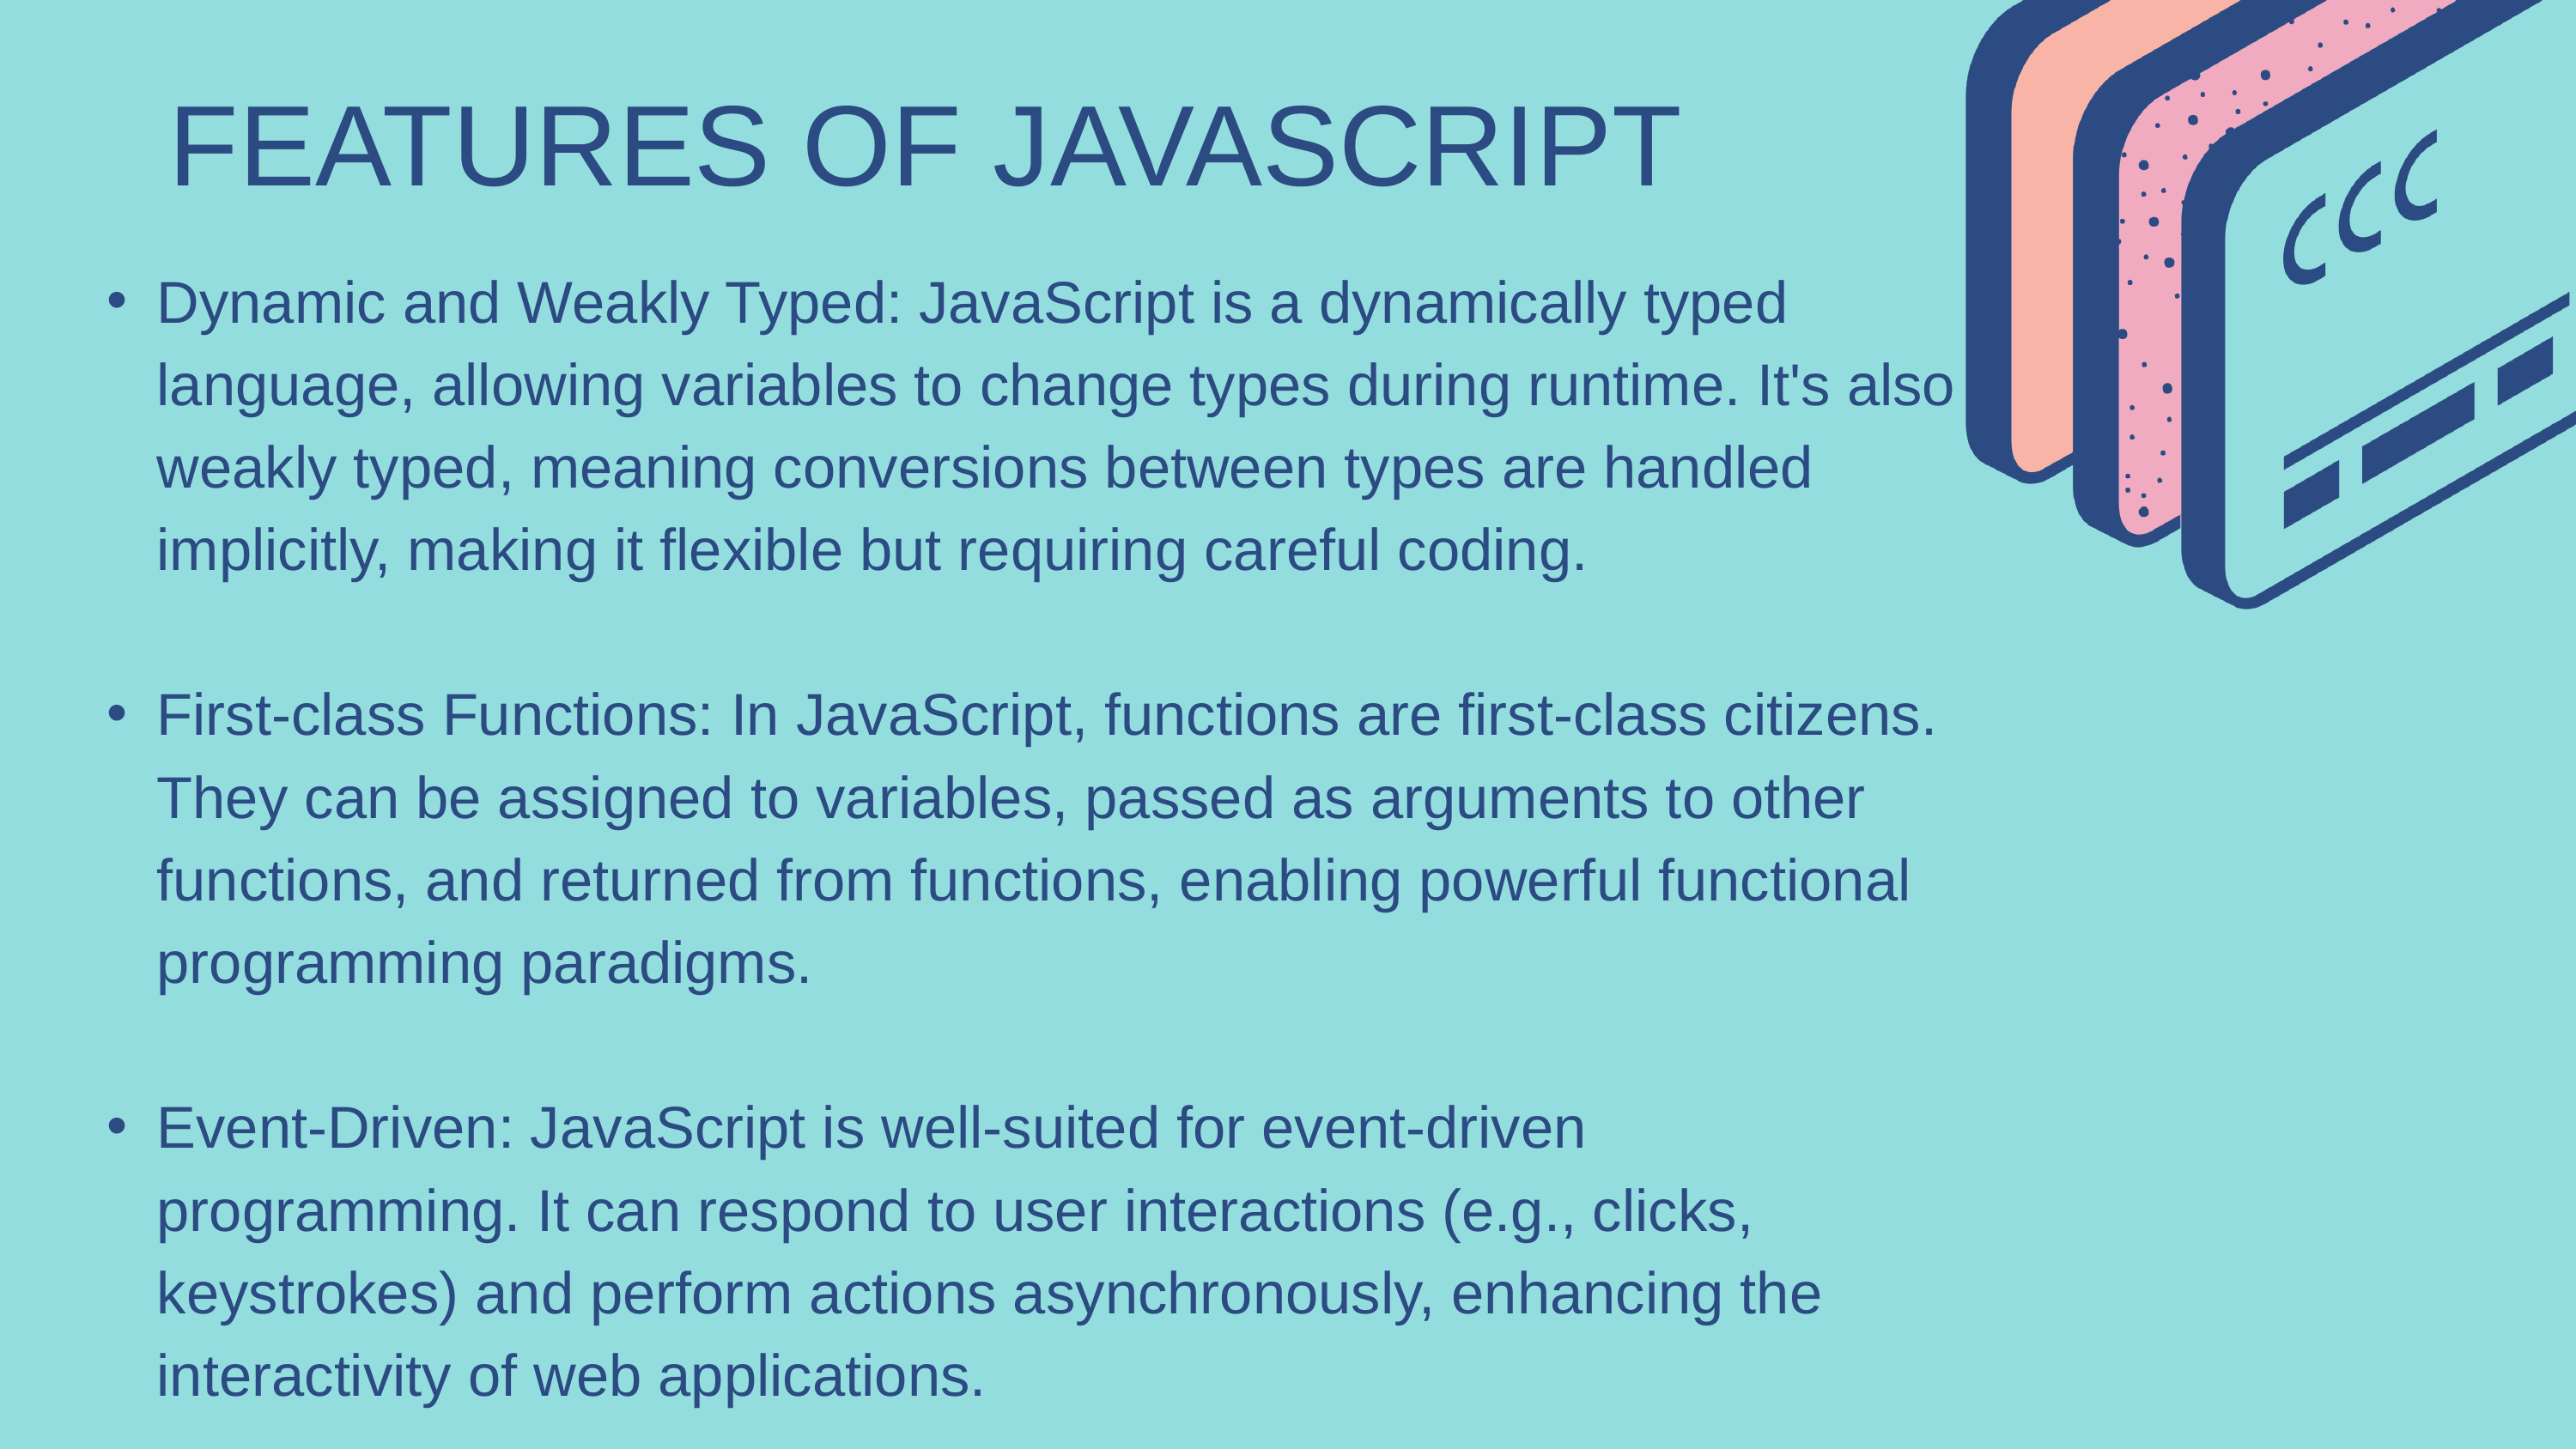

FEATURES OF JAVASCRIPT
Dynamic and Weakly Typed: JavaScript is a dynamically typed language, allowing variables to change types during runtime. It's also weakly typed, meaning conversions between types are handled implicitly, making it flexible but requiring careful coding.

First-class Functions: In JavaScript, functions are first-class citizens. They can be assigned to variables, passed as arguments to other functions, and returned from functions, enabling powerful functional programming paradigms.

Event-Driven: JavaScript is well-suited for event-driven programming. It can respond to user interactions (e.g., clicks, keystrokes) and perform actions asynchronously, enhancing the interactivity of web applications.